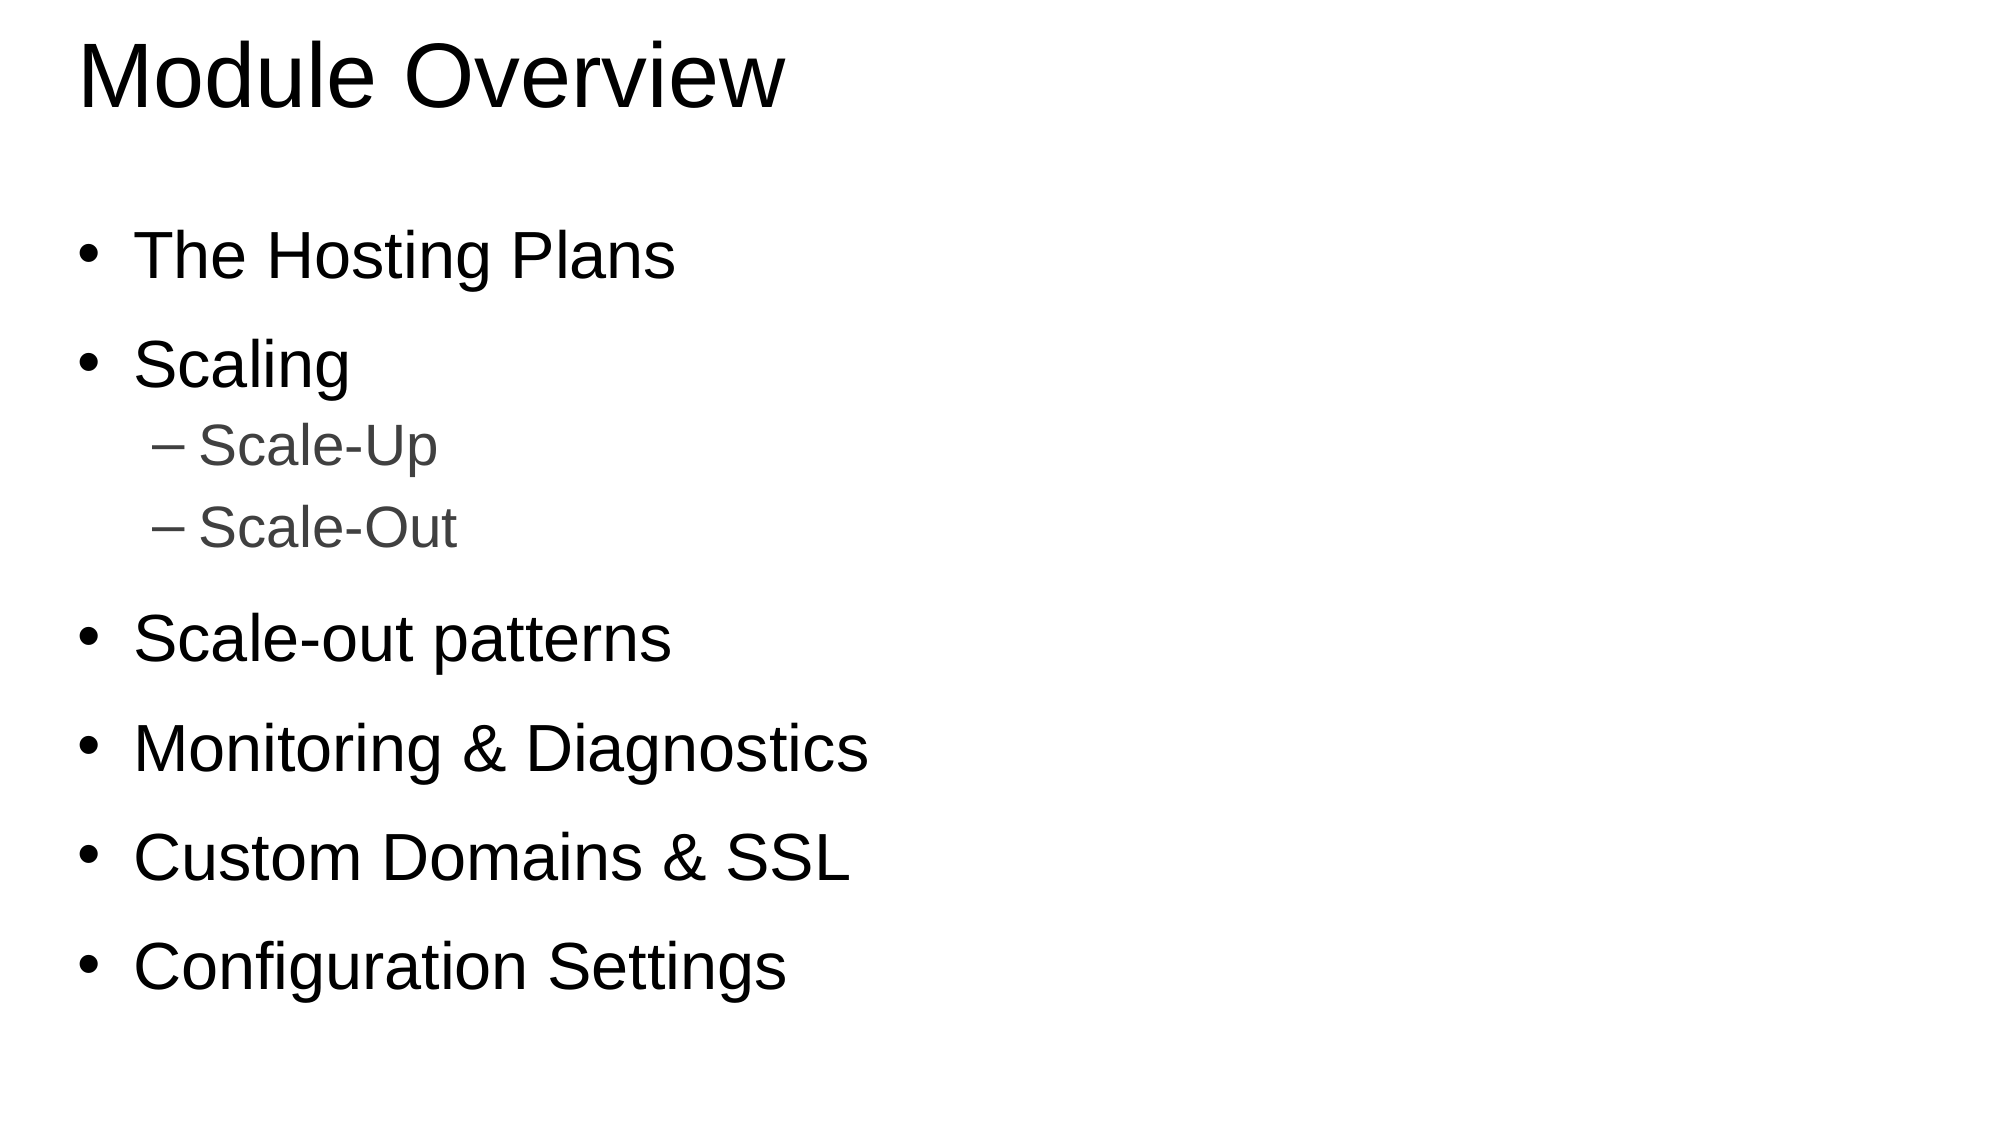

# Module Overview
The Hosting Plans
Scaling
Scale-Up
Scale-Out
Scale-out patterns
Monitoring & Diagnostics
Custom Domains & SSL
Configuration Settings